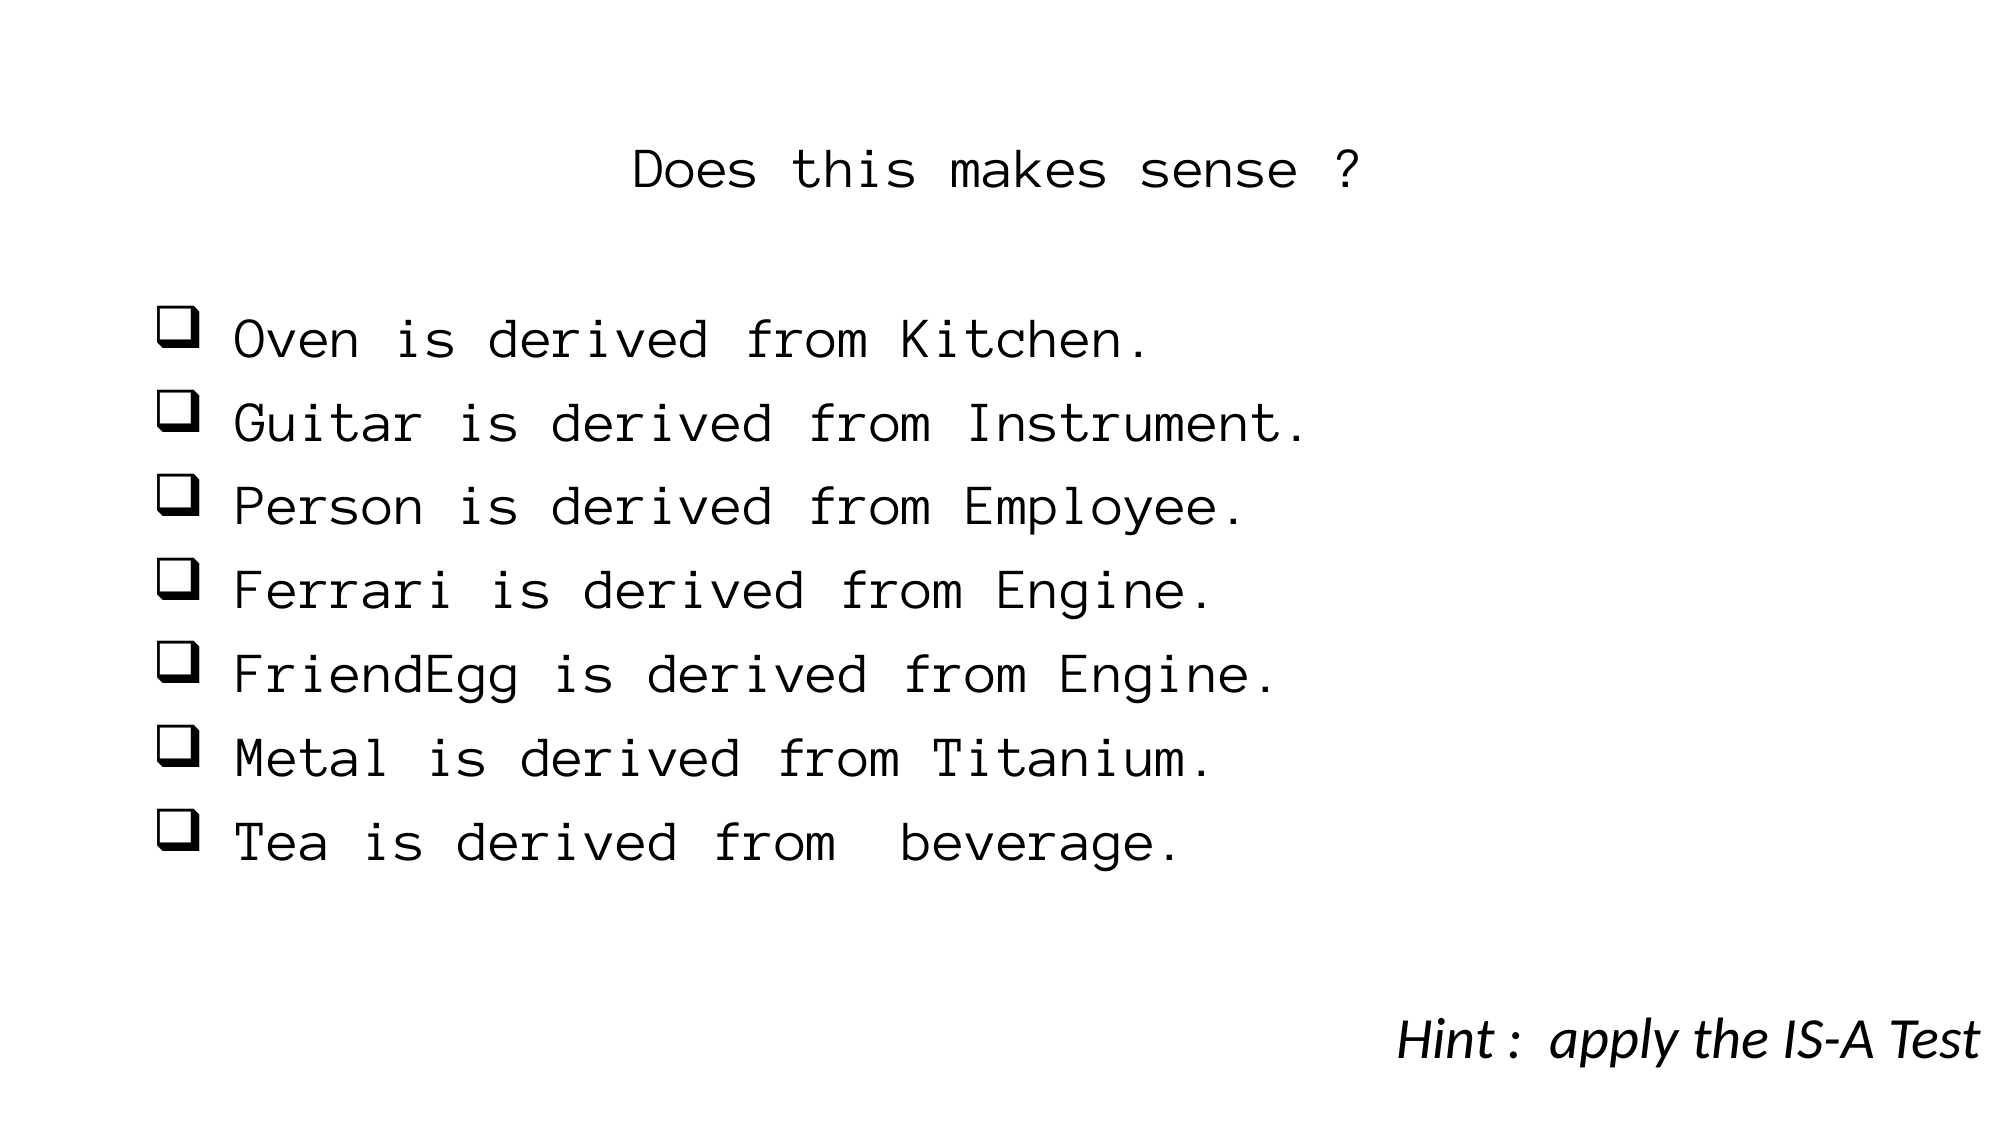

# Does this makes sense ?
 Oven is derived from Kitchen.
 Guitar is derived from Instrument.
 Person is derived from Employee.
 Ferrari is derived from Engine.
 FriendEgg is derived from Engine.
 Metal is derived from Titanium.
 Tea is derived from  beverage.
Hint :  apply the IS-A Test